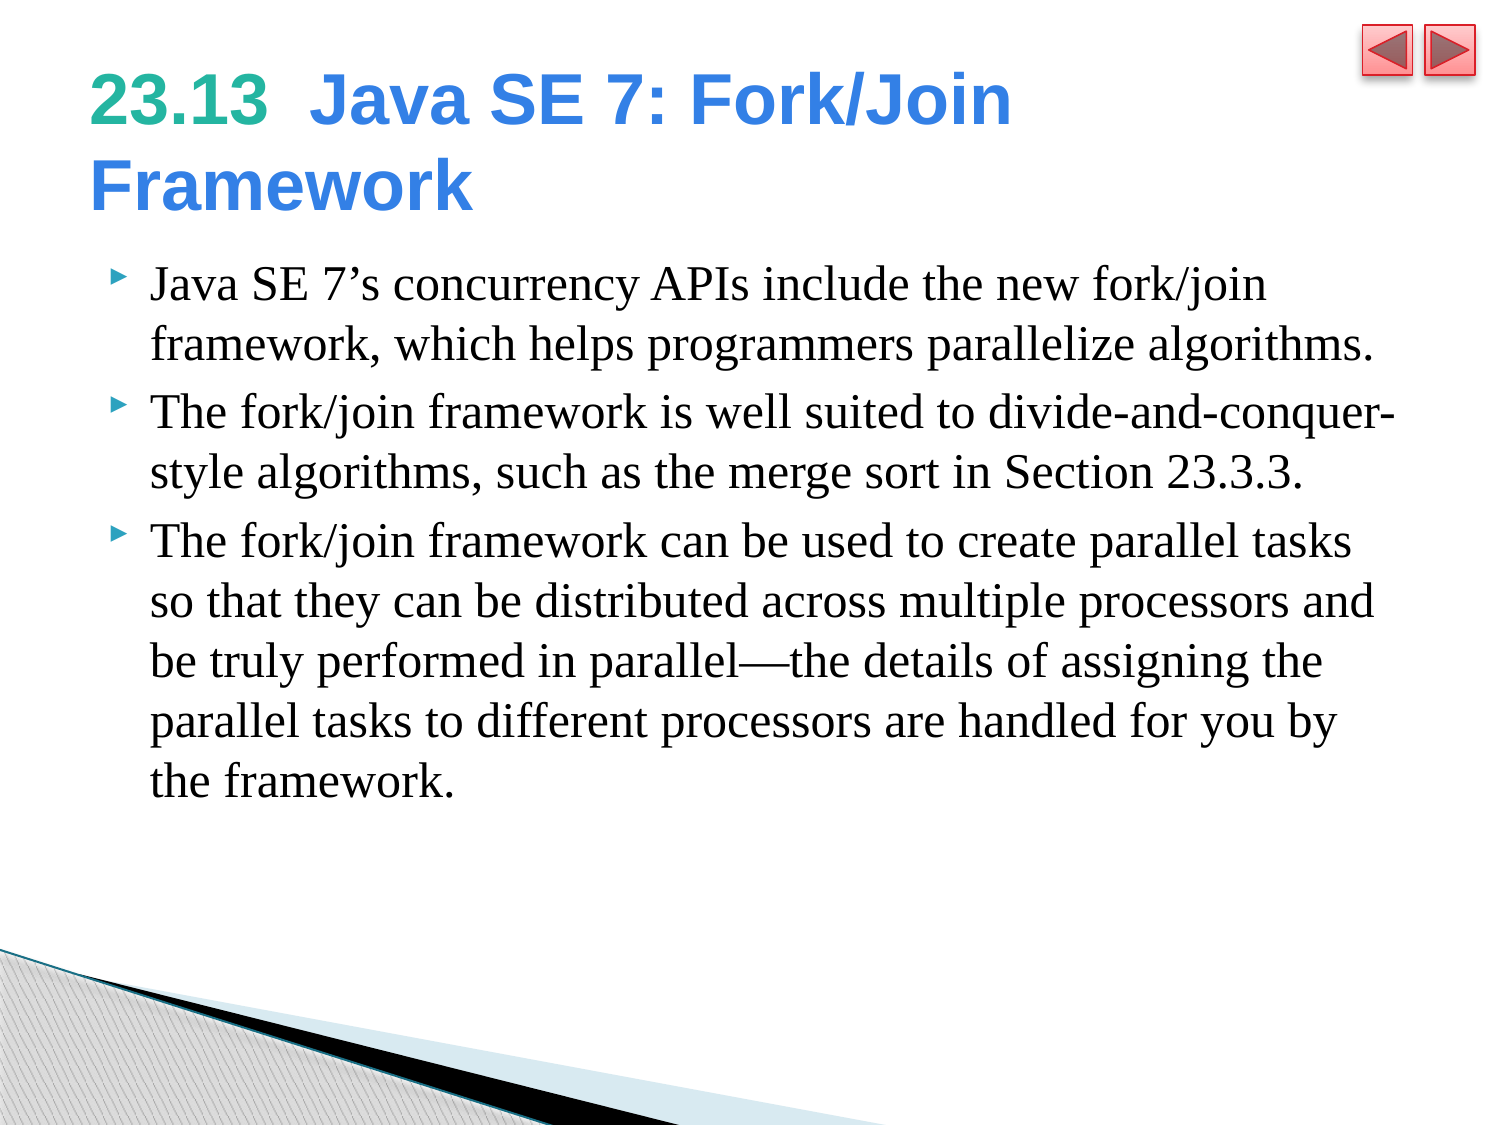

# 23.13  Java SE 7: Fork/Join Framework
Java SE 7’s concurrency APIs include the new fork/join framework, which helps programmers parallelize algorithms.
The fork/join framework is well suited to divide-and-conquer-style algorithms, such as the merge sort in Section 23.3.3.
The fork/join framework can be used to create parallel tasks so that they can be distributed across multiple processors and be truly performed in parallel—the details of assigning the parallel tasks to different processors are handled for you by the framework.